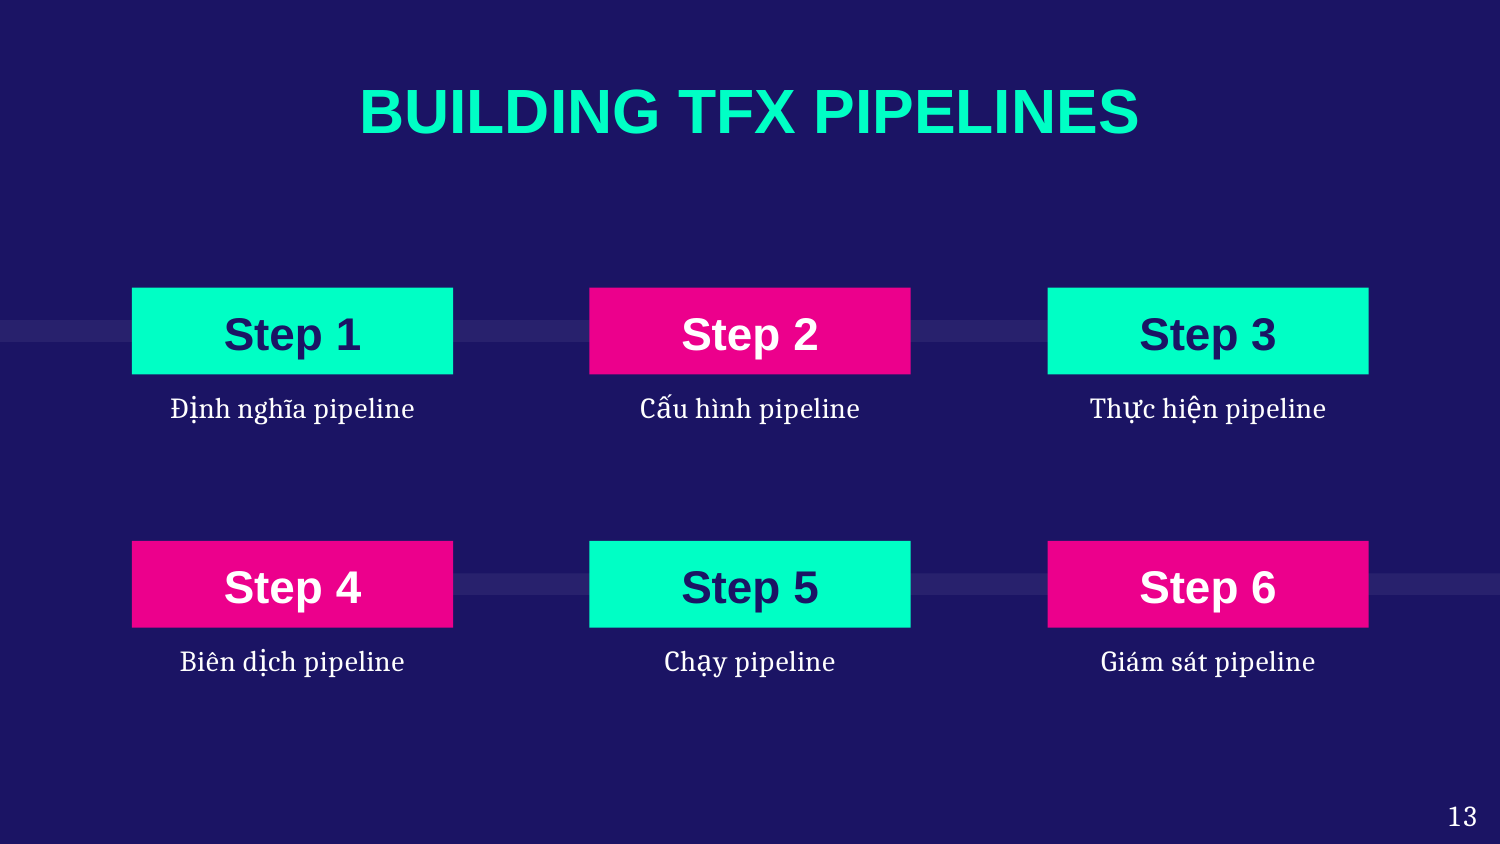

BUILDING TFX PIPELINES
Step 1
Step 2
# Step 3
Định nghĩa pipeline

Cấu hình pipeline

Thực hiện pipeline

Step 4
Step 5
Step 6
Biên dịch pipeline

Chạy pipeline

Giám sát pipeline

13